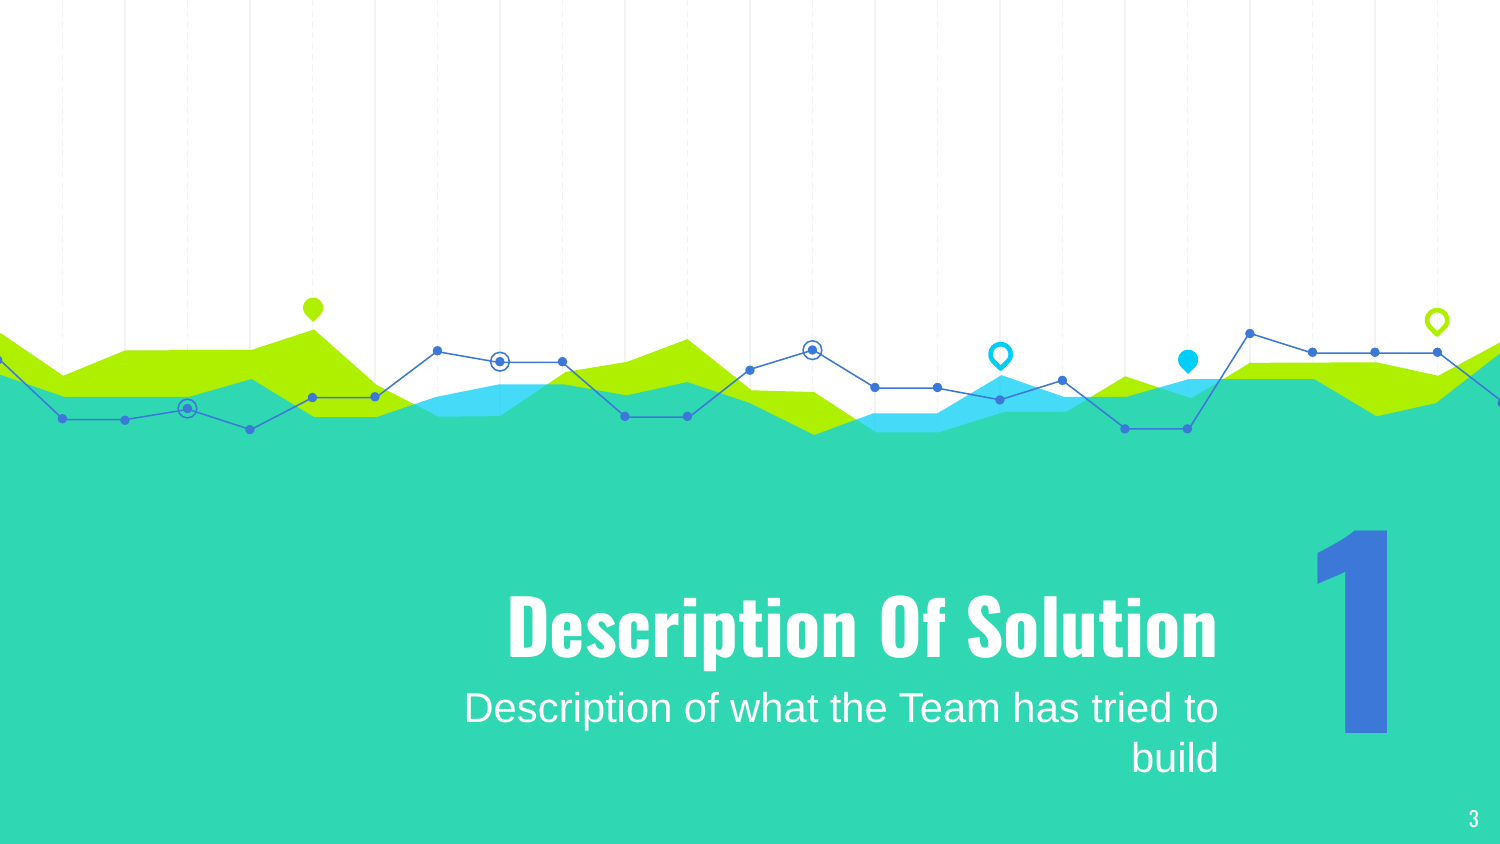

# Description Of Solution
1
Description of what the Team has tried to build
3